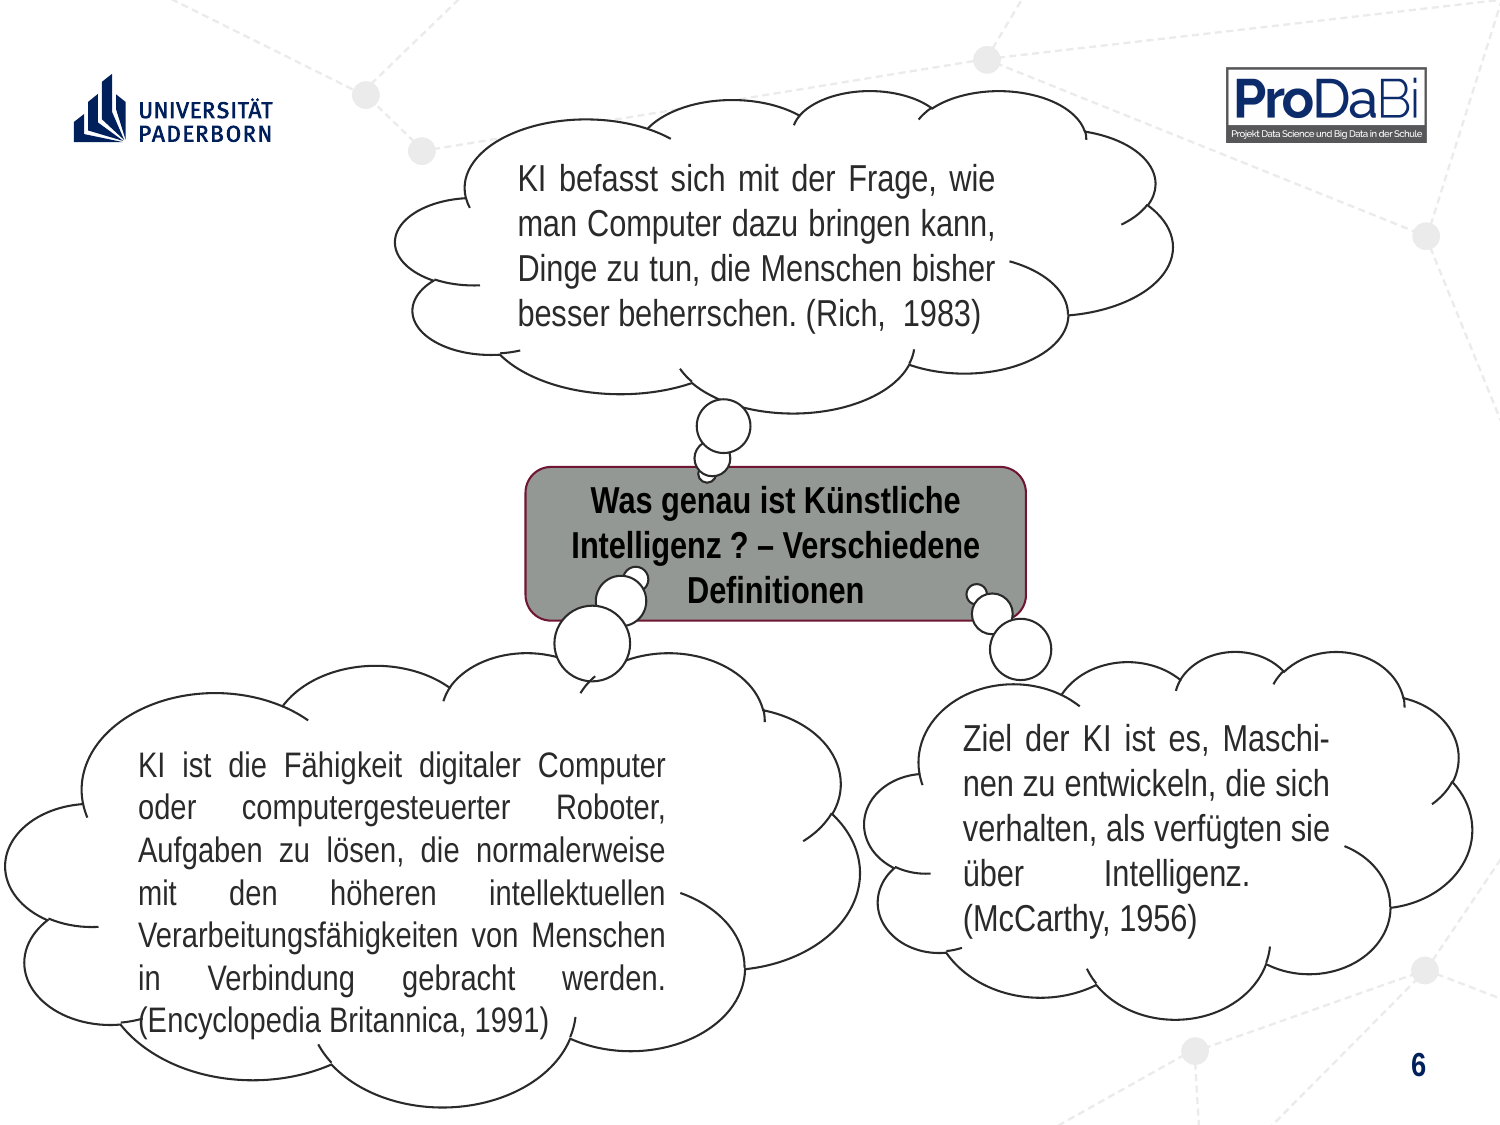

KI befasst sich mit der Frage, wie man Computer dazu bringen kann, Dinge zu tun, die Menschen bisher besser beherrschen. (Rich,  1983)
Was genau ist Künstliche Intelligenz ? – Verschiedene Definitionen

Ziel der KI ist es, Maschi-nen zu entwickeln, die sich verhalten, als verfügten sie über Intelligenz.  (McCarthy, 1956)

KI ist die Fähigkeit digitaler Computer oder computergesteuerter Roboter, Aufgaben zu lösen, die normalerweise mit den höheren intellektuellen Verarbeitungsfähigkeiten von Menschen in Verbindung gebracht werden. (Encyclopedia Britannica, 1991)
6